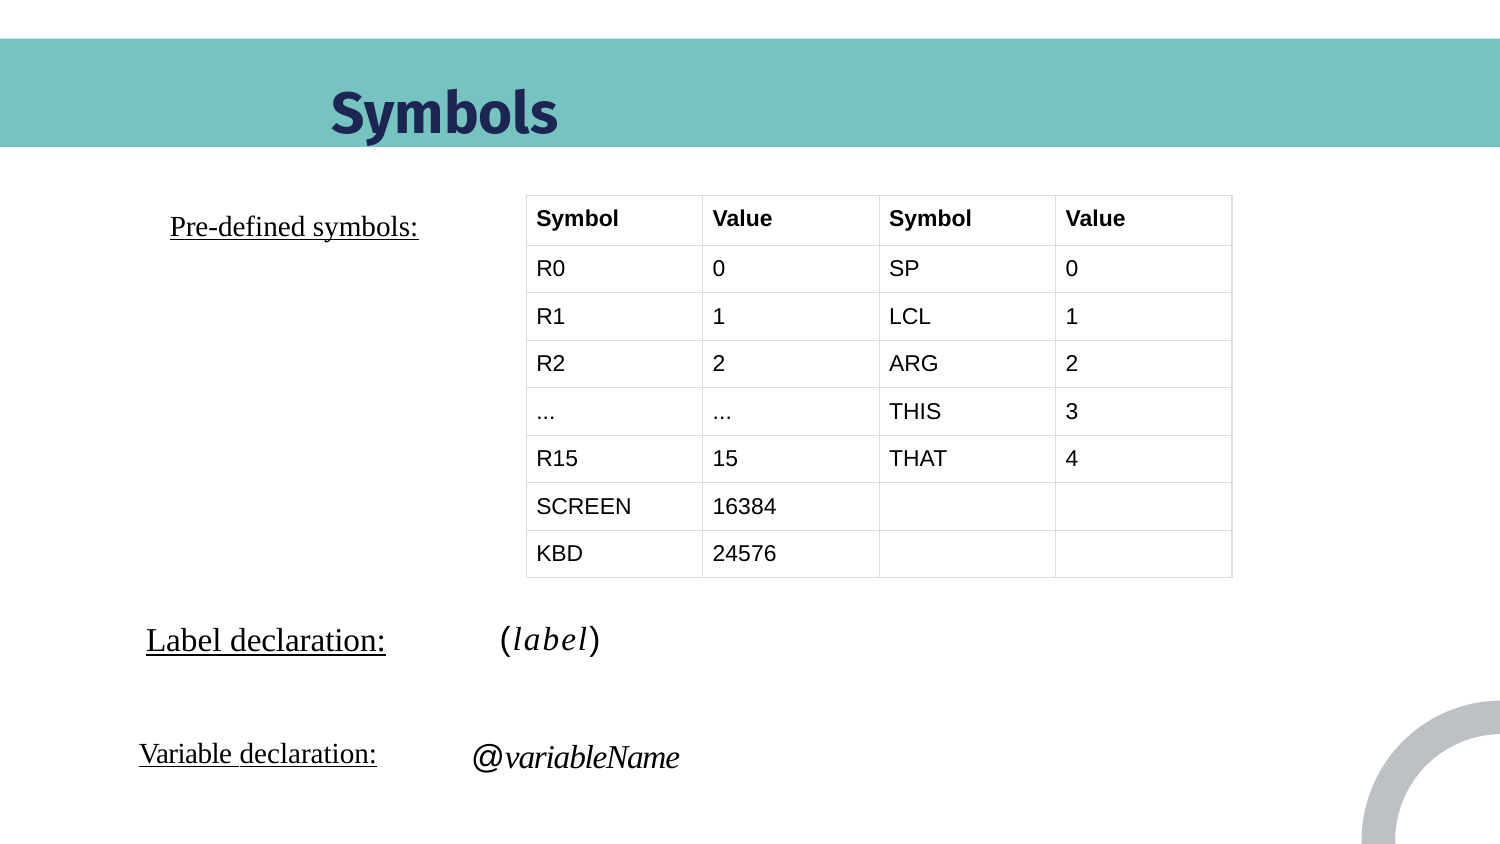

# Symbols
| Symbol | Value | Symbol | Value |
| --- | --- | --- | --- |
| R0 | 0 | SP | 0 |
| R1 | 1 | LCL | 1 |
| R2 | 2 | ARG | 2 |
| ... | ... | THIS | 3 |
| R15 | 15 | THAT | 4 |
| SCREEN | 16384 |  |  |
| KBD | 24576 |  |  |
Pre-defined symbols:
(label)
Label declaration:
Variable declaration:
@variableName